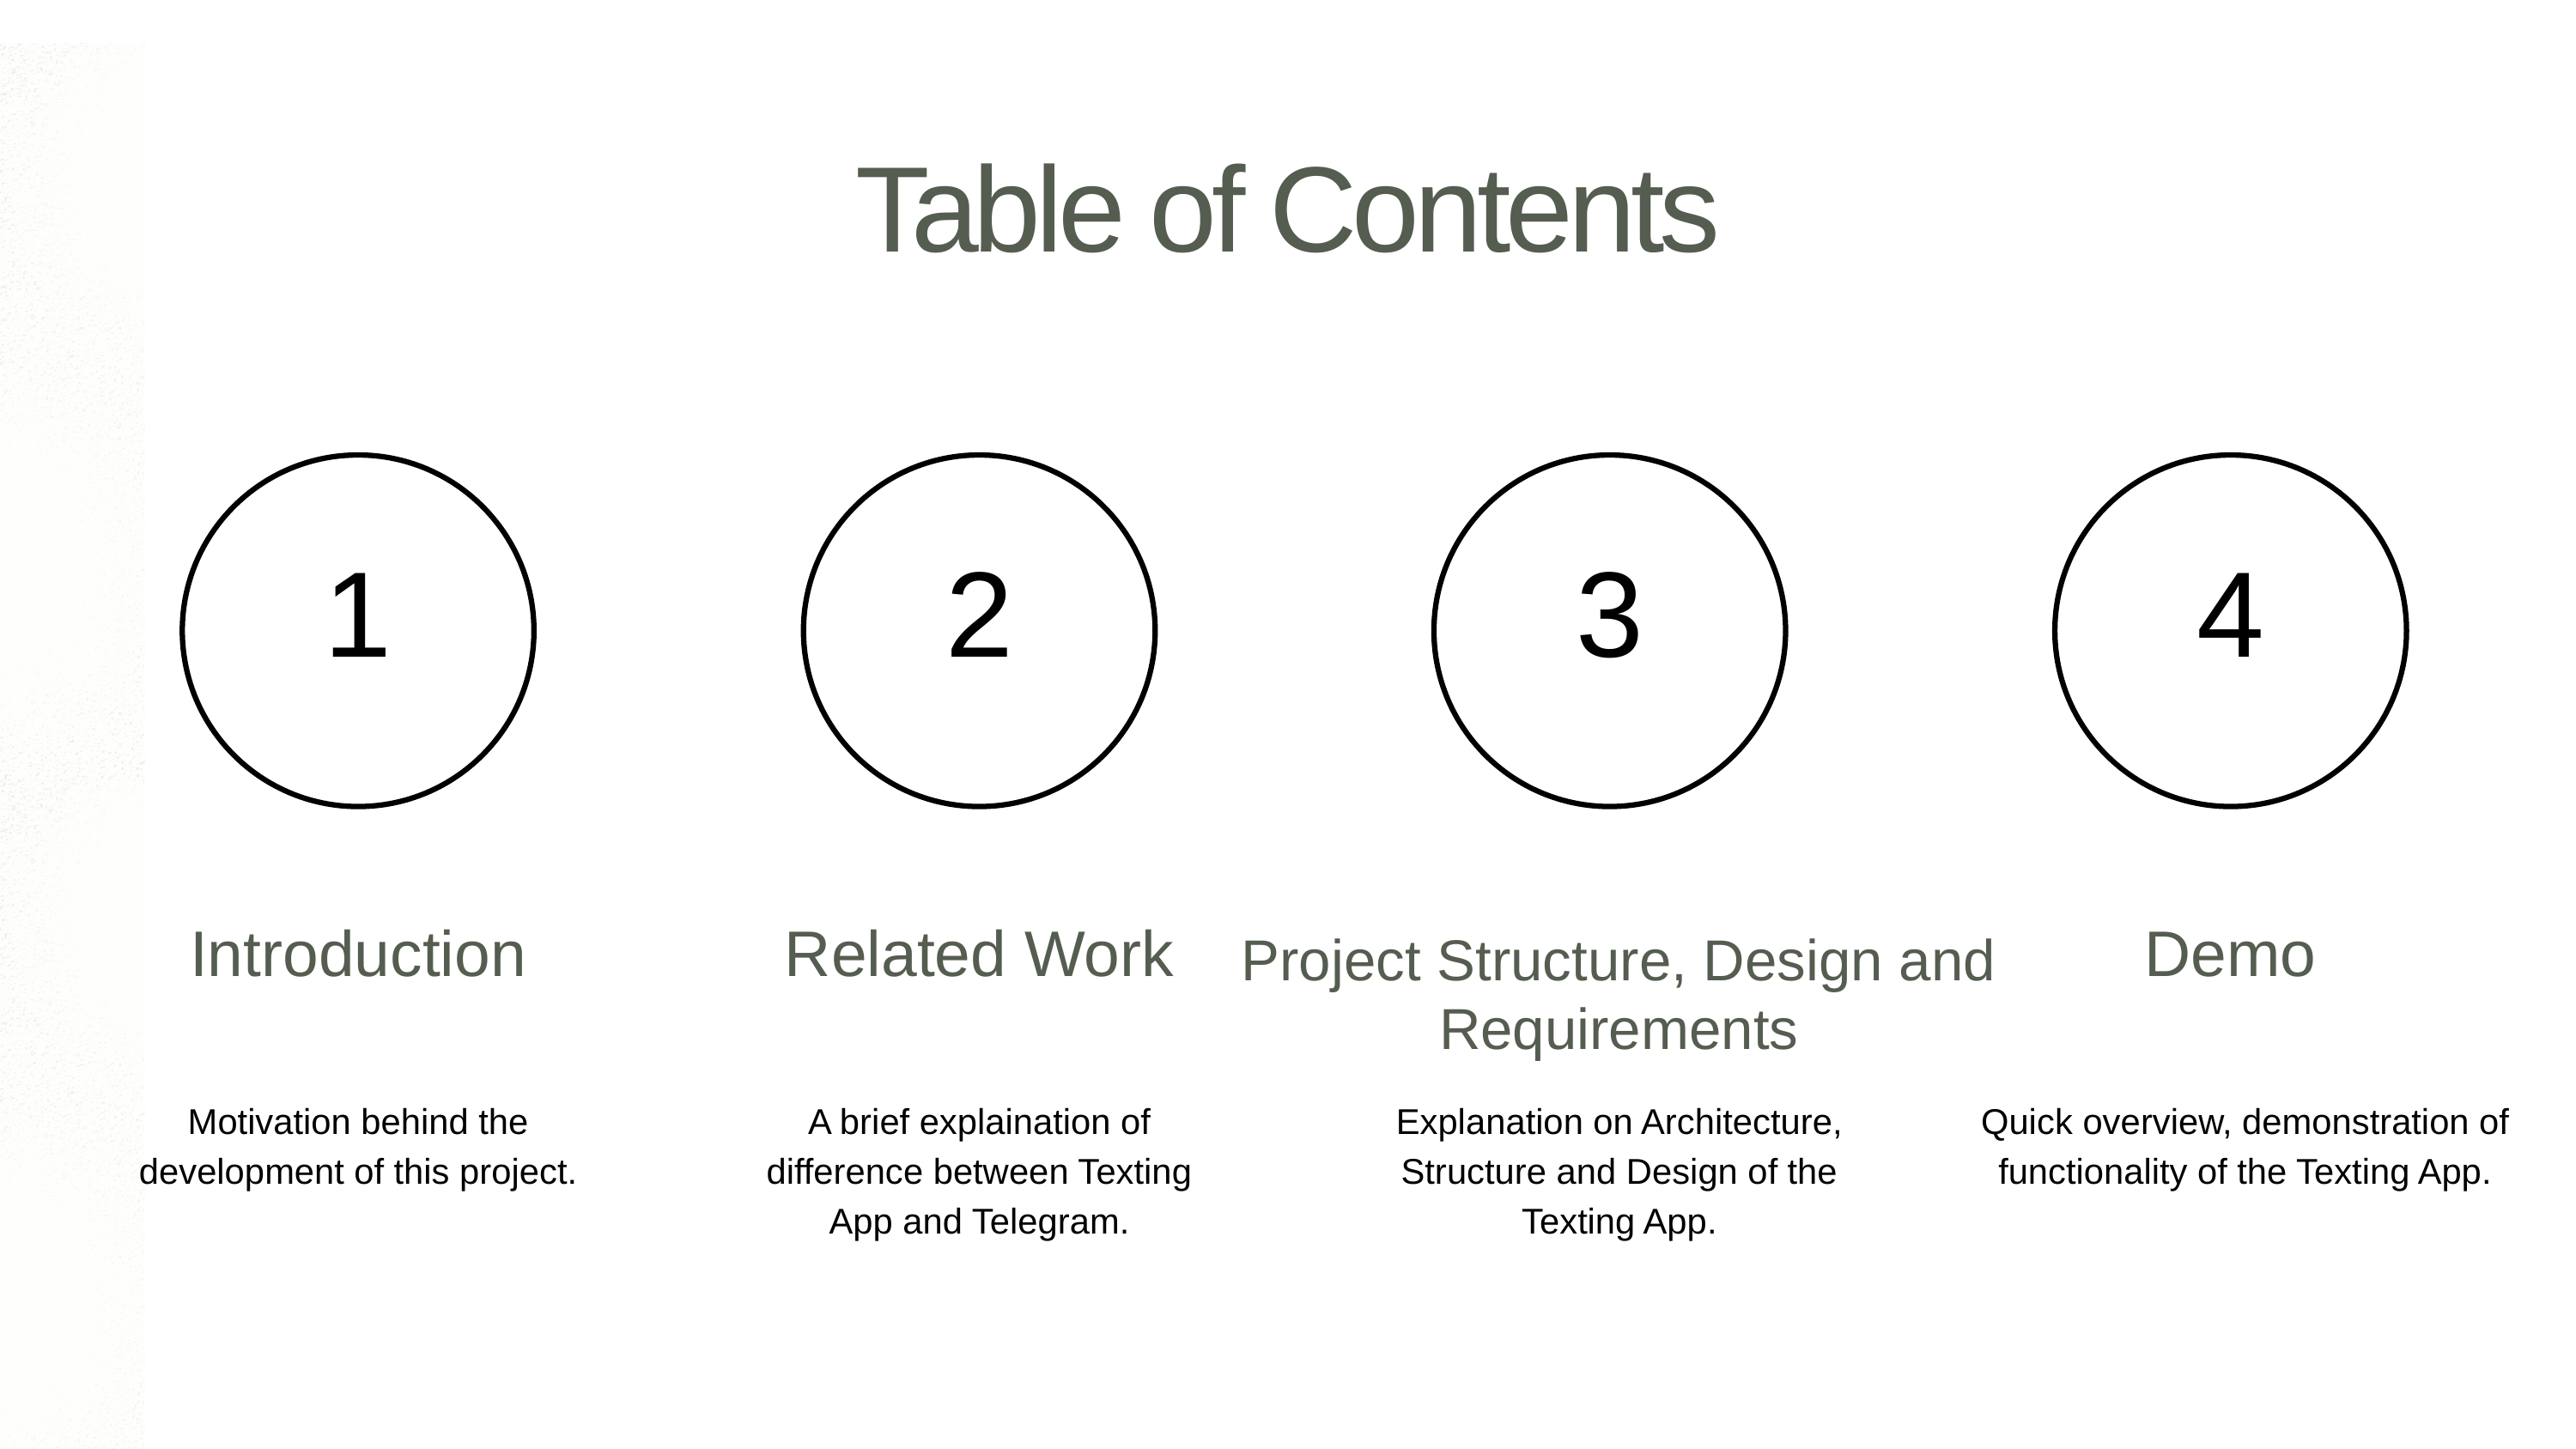

Table of Contents

1

2

3

4
Introduction
Related Work
Demo
Project Structure, Design and Requirements
Motivation behind the development of this project.
A brief explaination of difference between Texting App and Telegram.
Explanation on Architecture, Structure and Design of the Texting App.
Quick overview, demonstration of functionality of the Texting App.